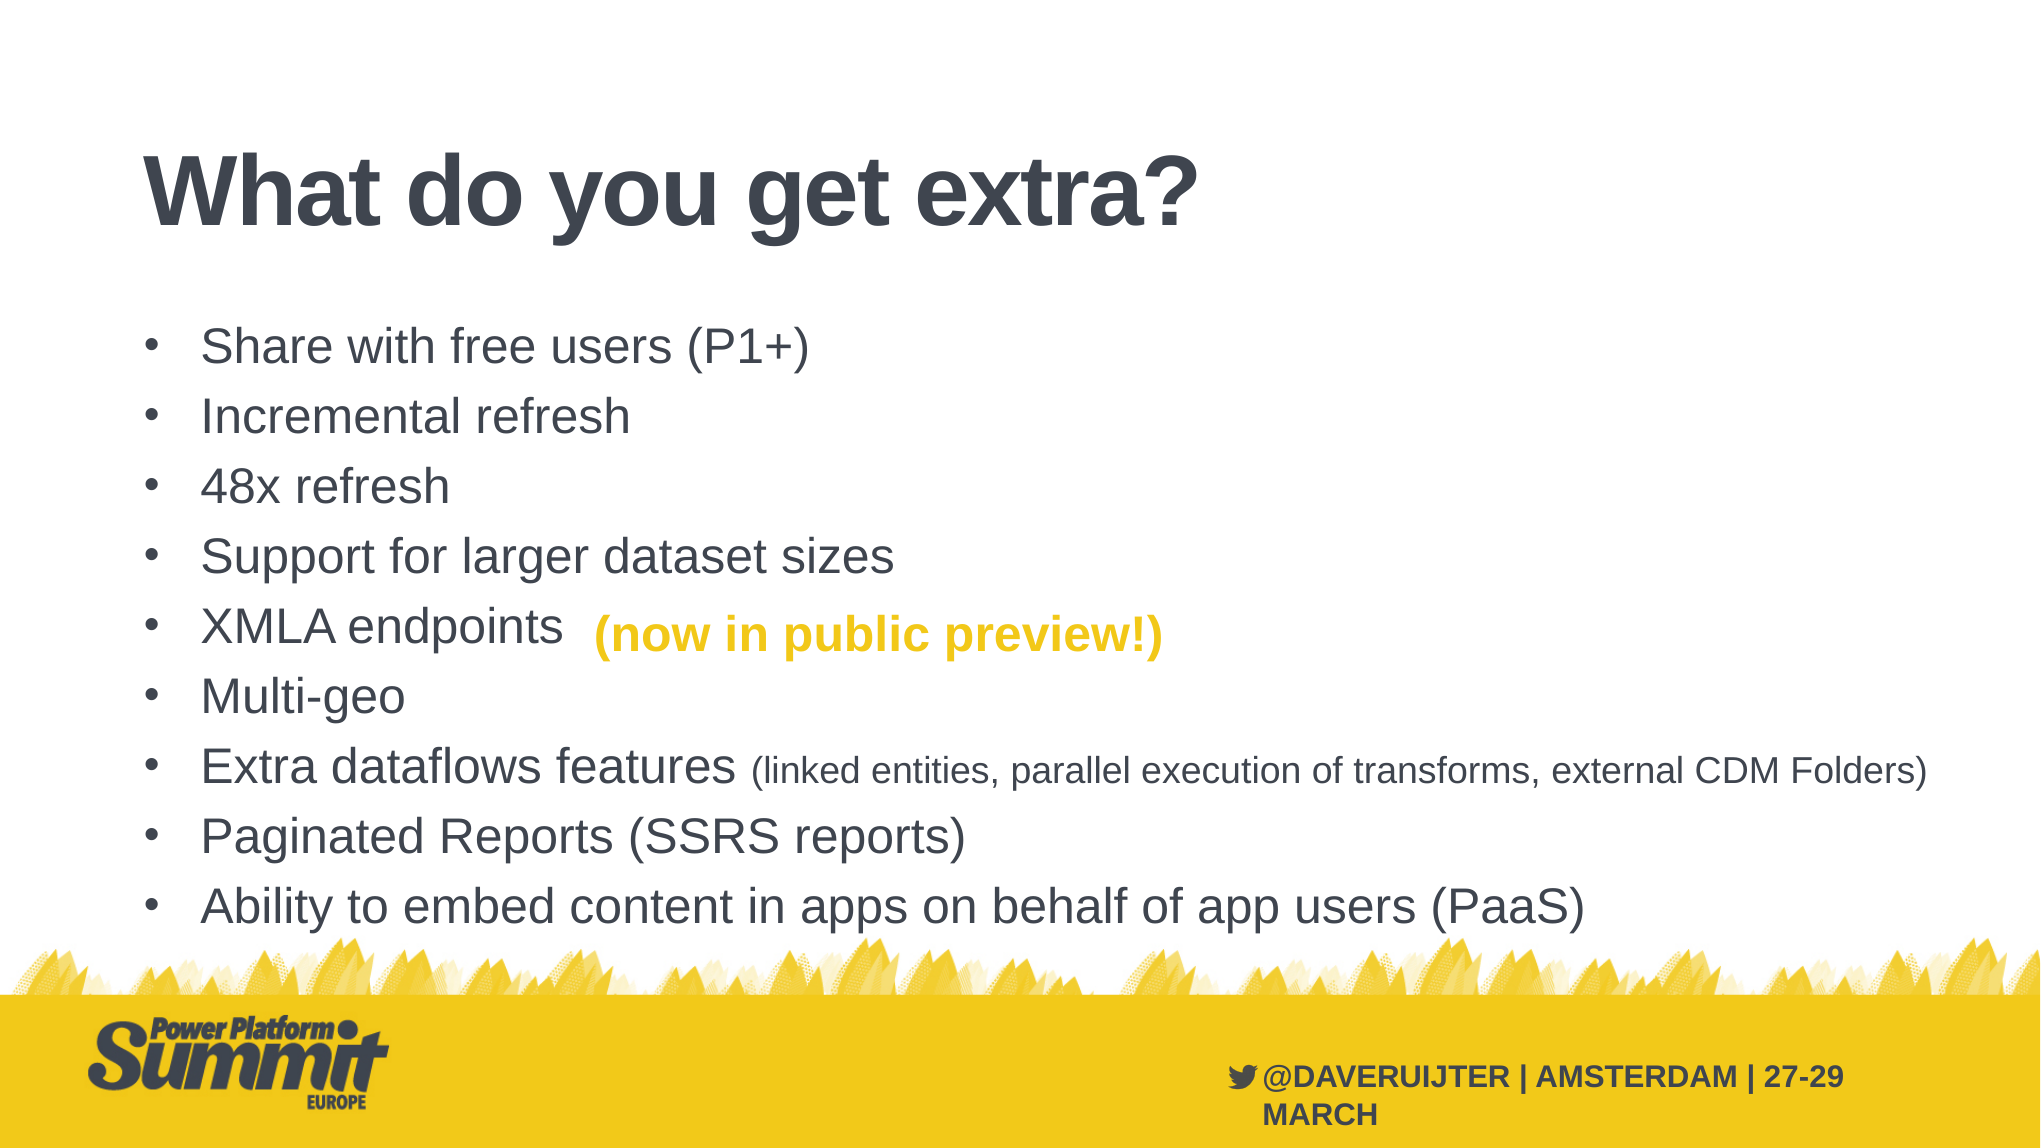

# What do you get extra?
Share with free users (P1+)
Incremental refresh
48x refresh
Support for larger dataset sizes
XMLA endpoints
Multi-geo
Extra dataflows features (linked entities, parallel execution of transforms, external CDM Folders)
Paginated Reports (SSRS reports)
Ability to embed content in apps on behalf of app users (PaaS)

(now in public preview!)